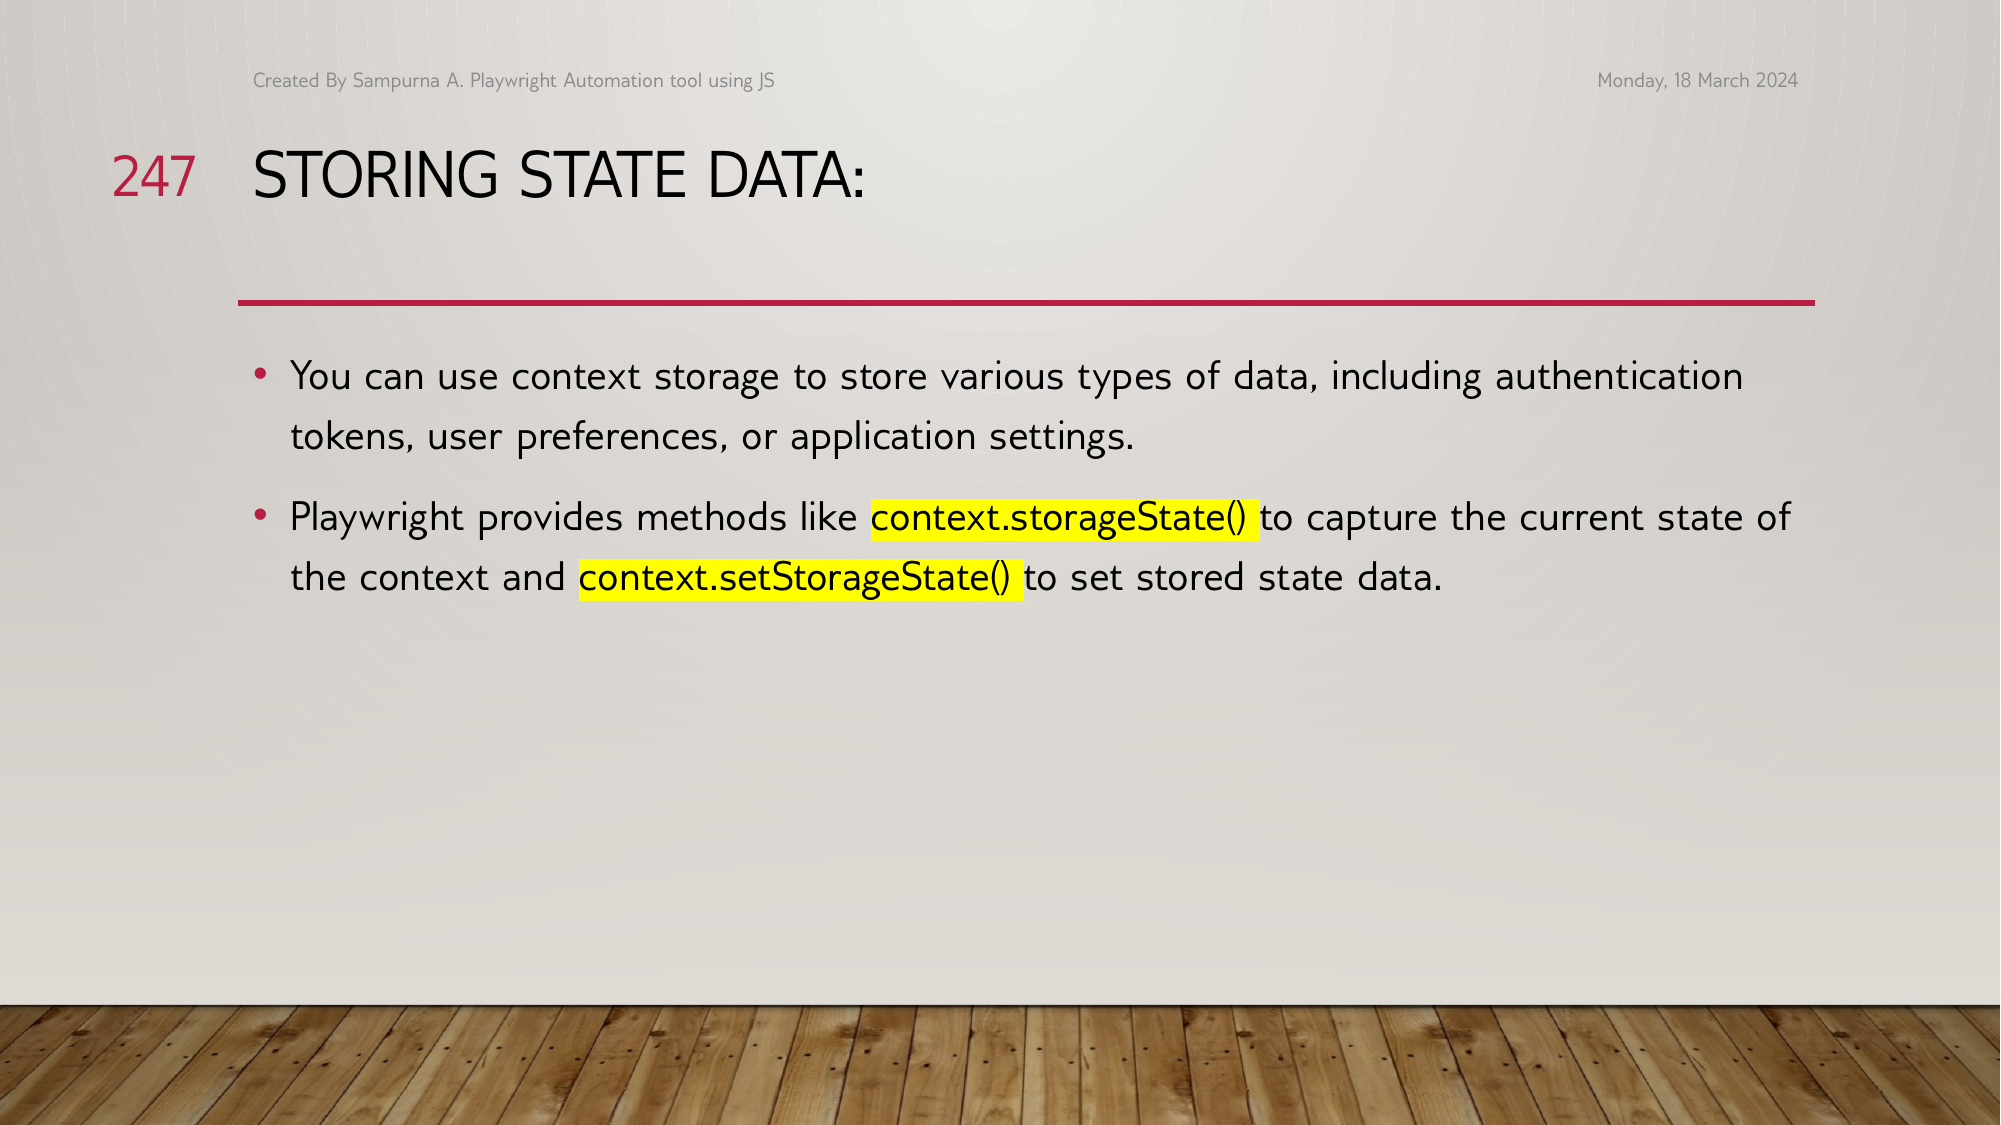

Created By Sampurna A. Playwright Automation tool using JS
Monday, 18 March 2024
247
# Storing State Data:
You can use context storage to store various types of data, including authentication tokens, user preferences, or application settings.
Playwright provides methods like context.storageState() to capture the current state of the context and context.setStorageState() to set stored state data.